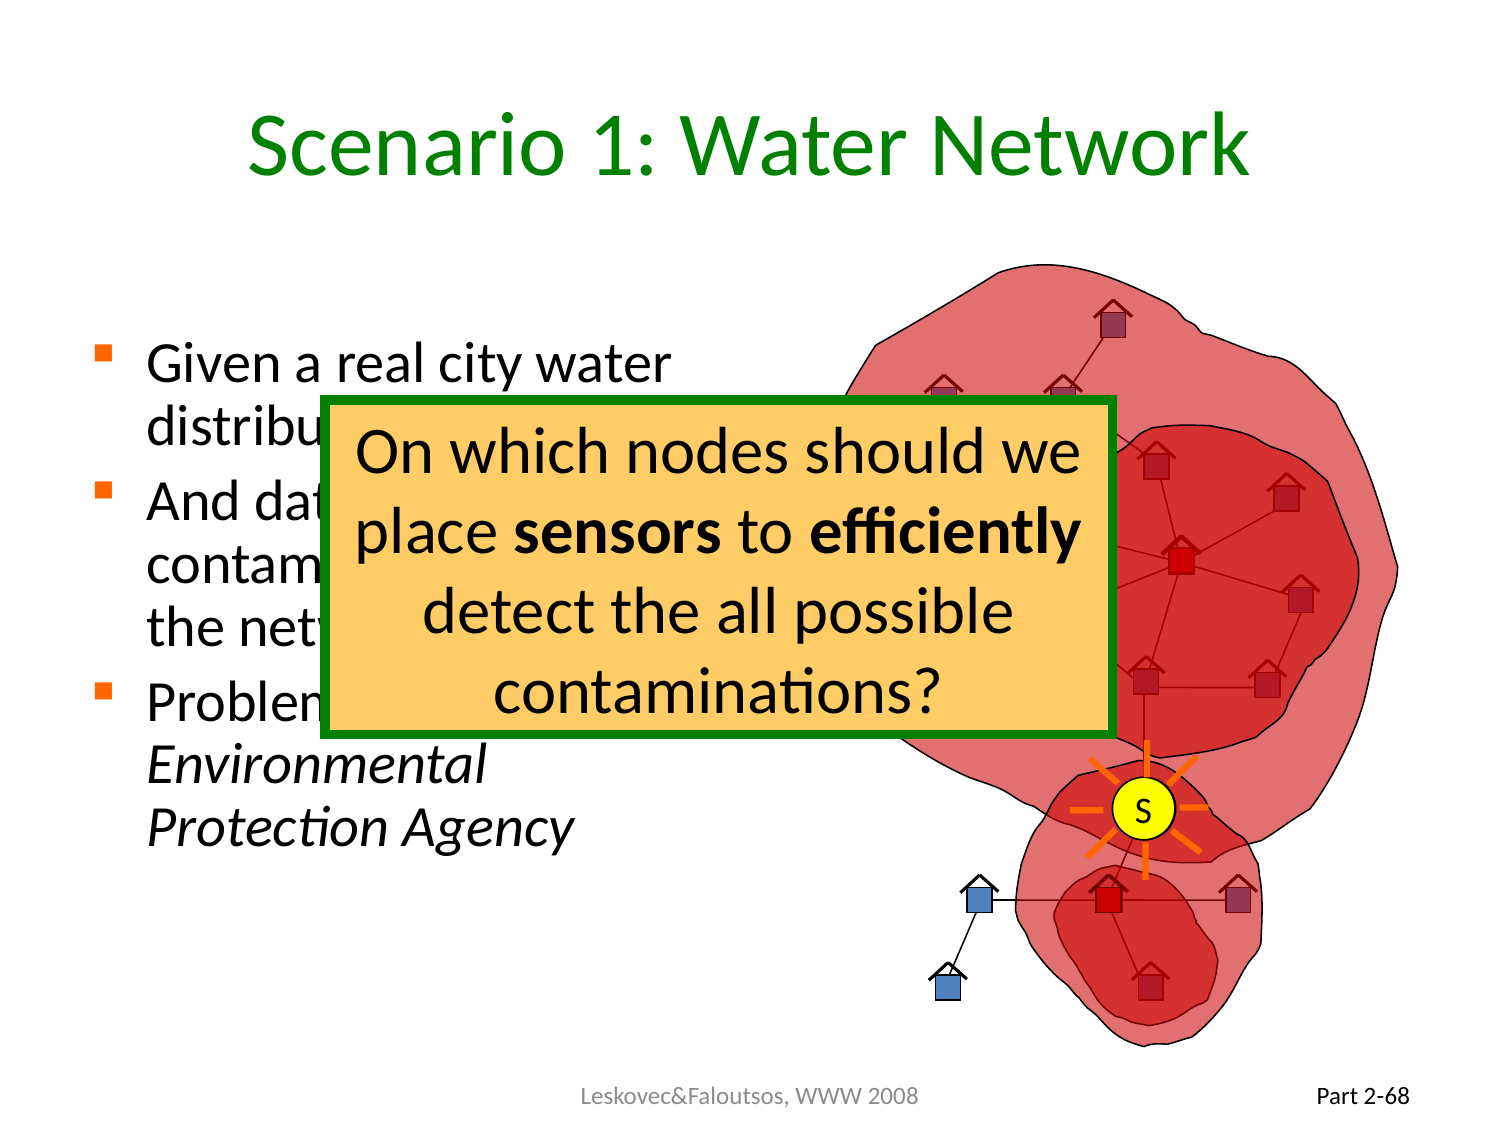

# Scenario 1: Water Network

Given a real city water distribution network
And data on how contaminants spread in the network
Problem posed by US Environmental Protection Agency
On which nodes should we place sensors to efficiently detect the all possible contaminations?

S
S

Leskovec&Faloutsos, WWW 2008
Part 2-68